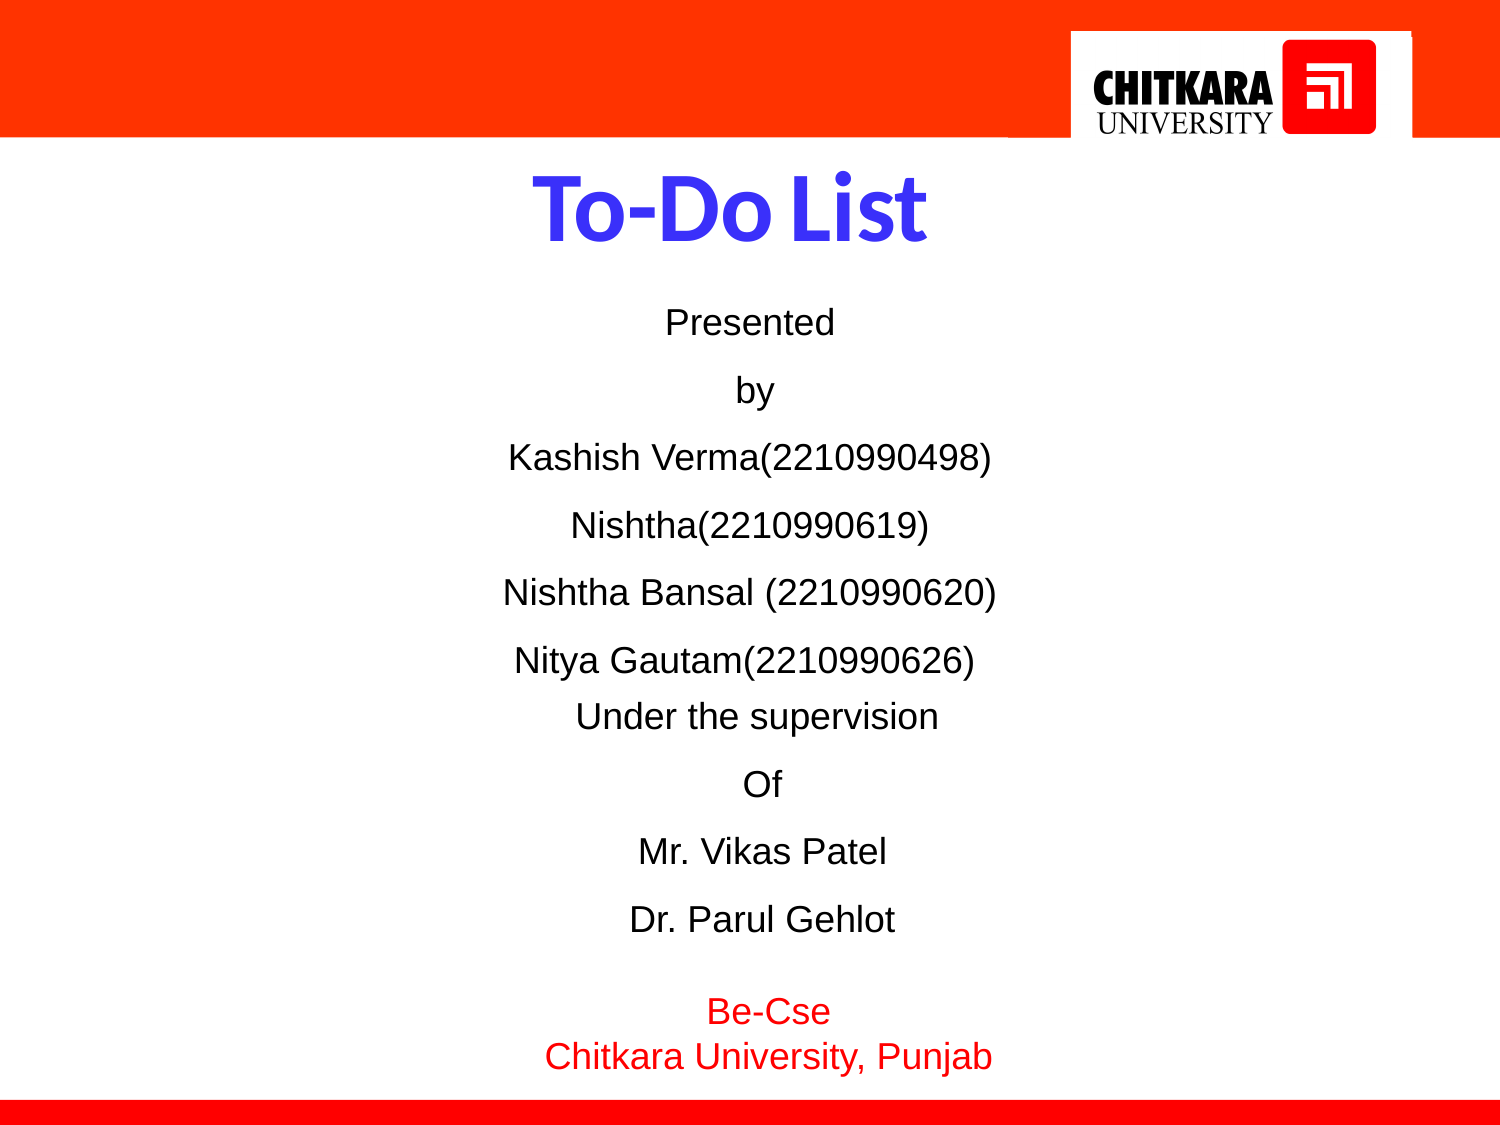

To-Do List
Presented
 by
Kashish Verma(2210990498)
Nishtha(2210990619)
Nishtha Bansal (2210990620)
Nitya Gautam(2210990626)

Under the supervision
Of
Mr. Vikas Patel
Dr. Parul Gehlot

Be-Cse
Chitkara University, Punjab